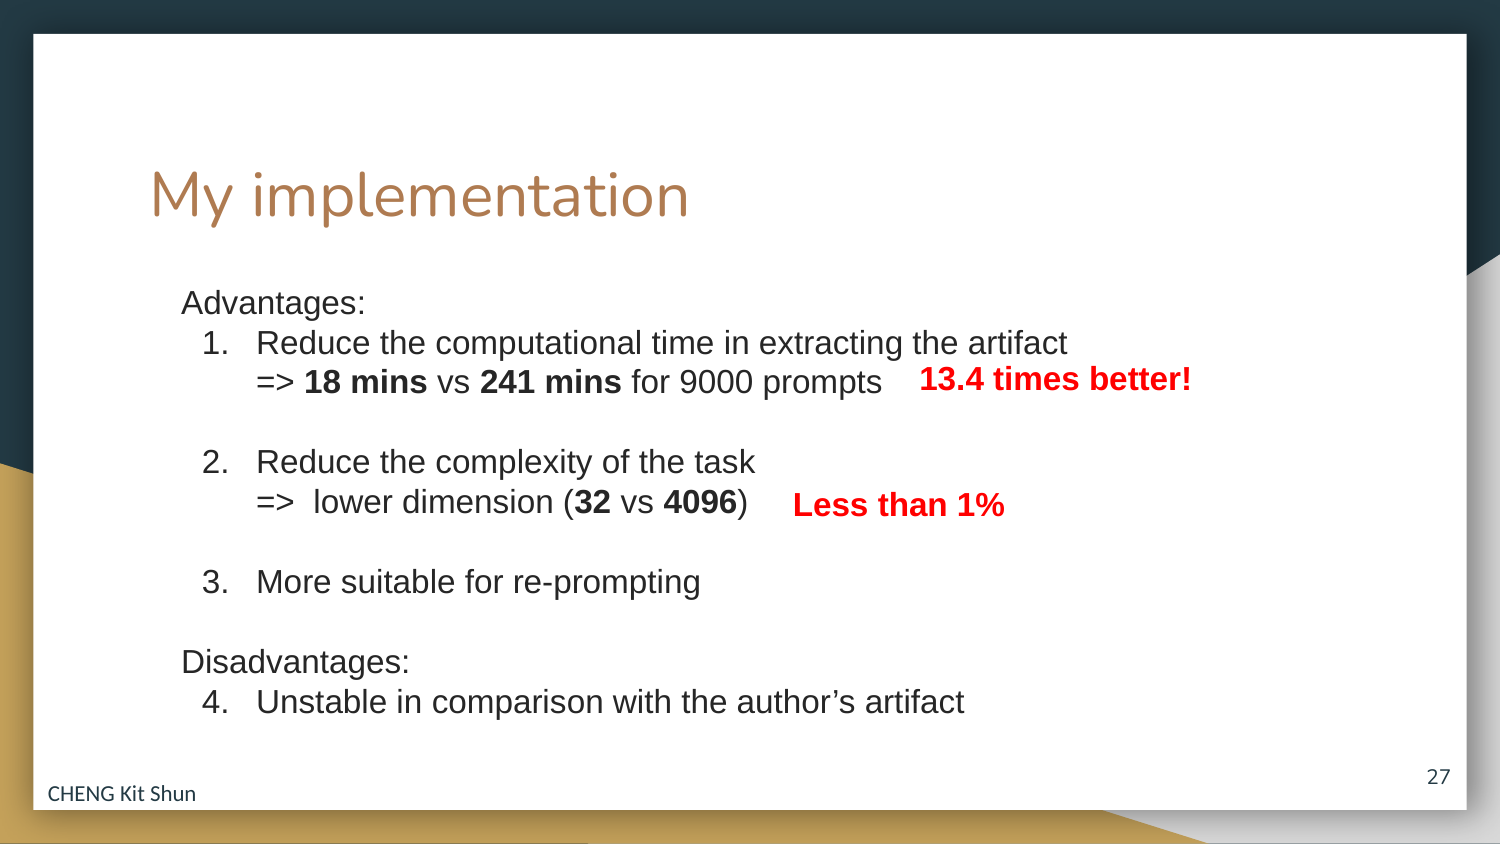

# My implementation
Advantages:
Reduce the computational time in extracting the artifact
=> 18 mins vs 241 mins for 9000 prompts

Reduce the complexity of the task
=>  lower dimension (32 vs 4096)

More suitable for re-prompting

Disadvantages:
Unstable in comparison with the author’s artifact
13.4 times better!
Less than 1%
27
CHENG Kit Shun